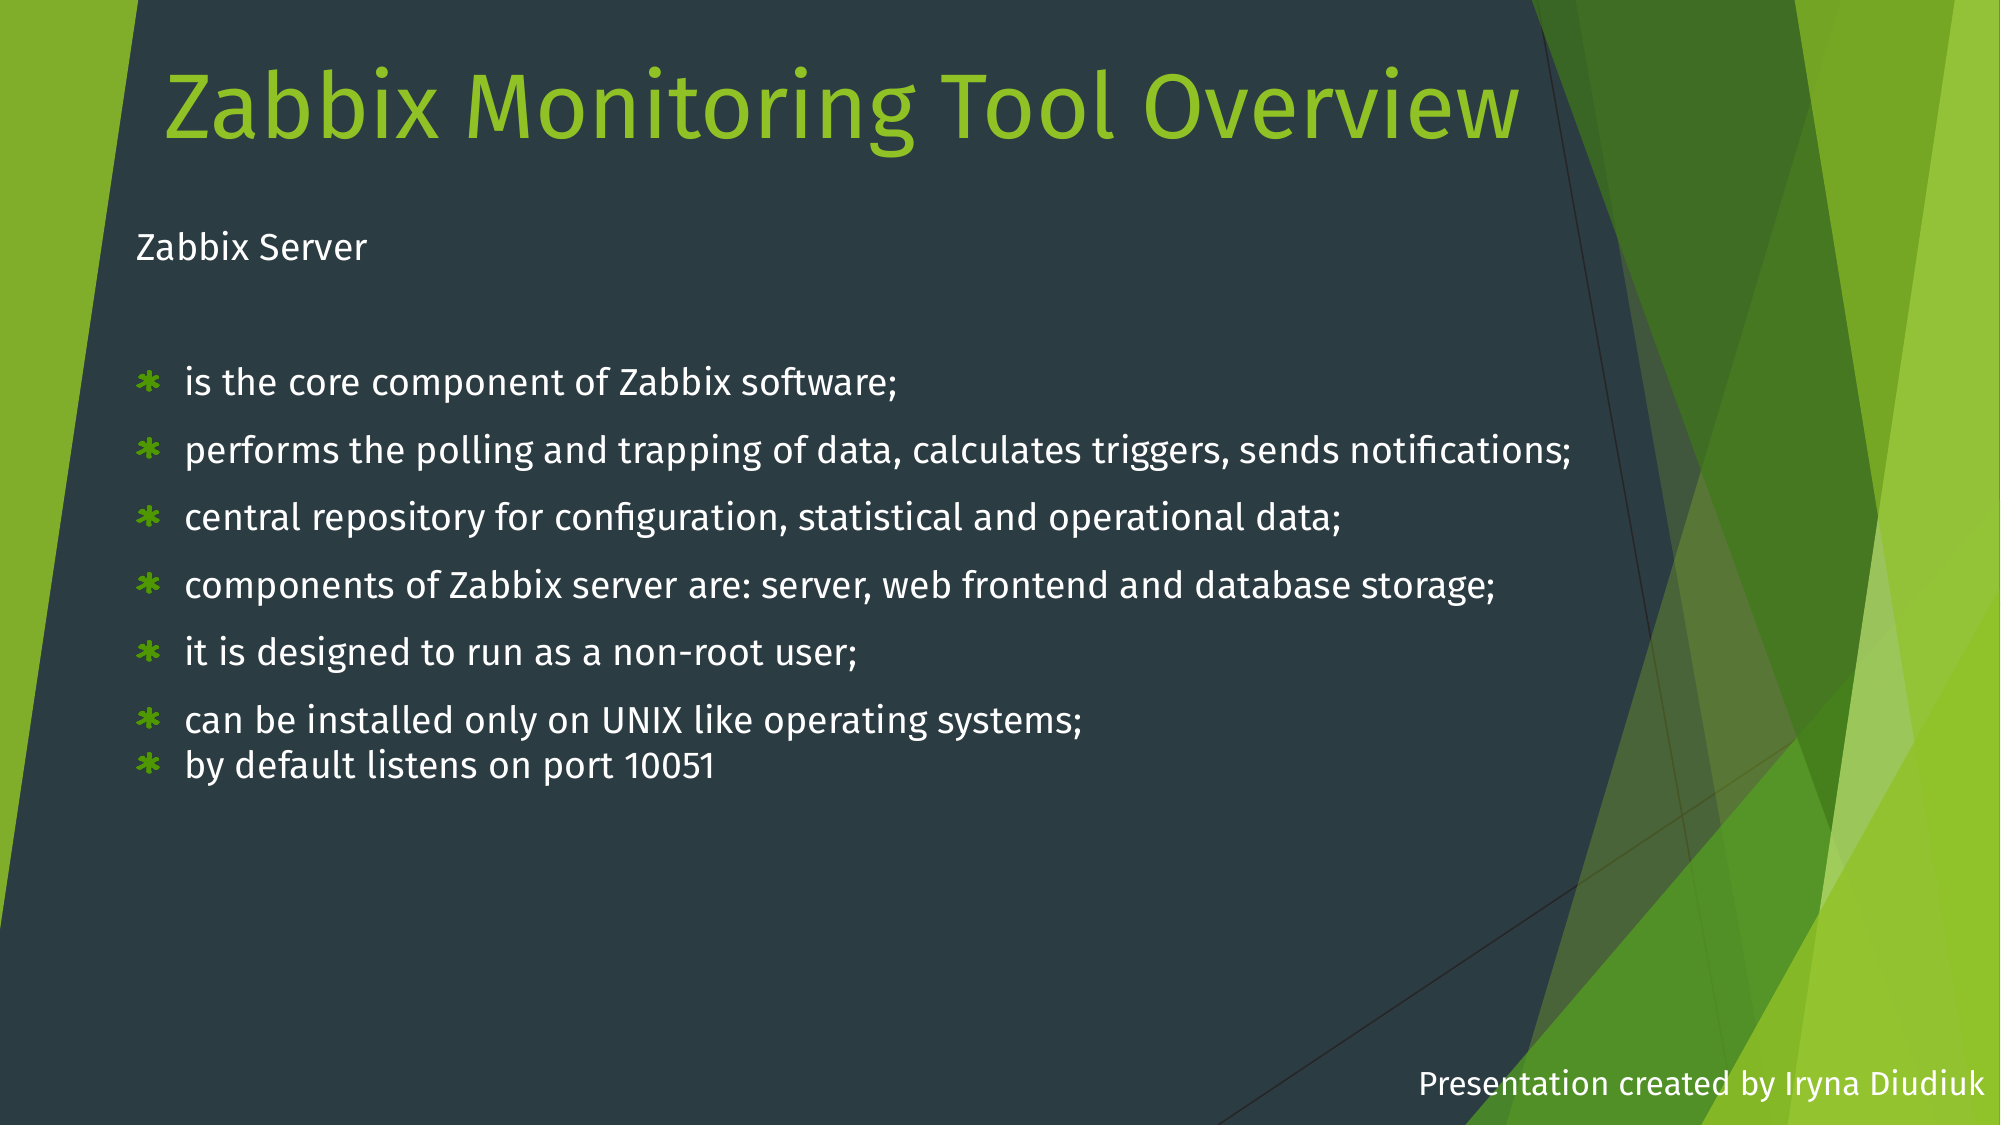

# Zabbix Monitoring Tool Overview
Zabbix Server

 is the core component of Zabbix software;
 performs the polling and trapping of data, calculates triggers, sends notifications;
 central repository for configuration, statistical and operational data;
 components of Zabbix server are: server, web frontend and database storage;
 it is designed to run as a non-root user;
 can be installed only on UNIX like operating systems;
 by default listens on port 10051
Presentation created by Iryna Diudiuk